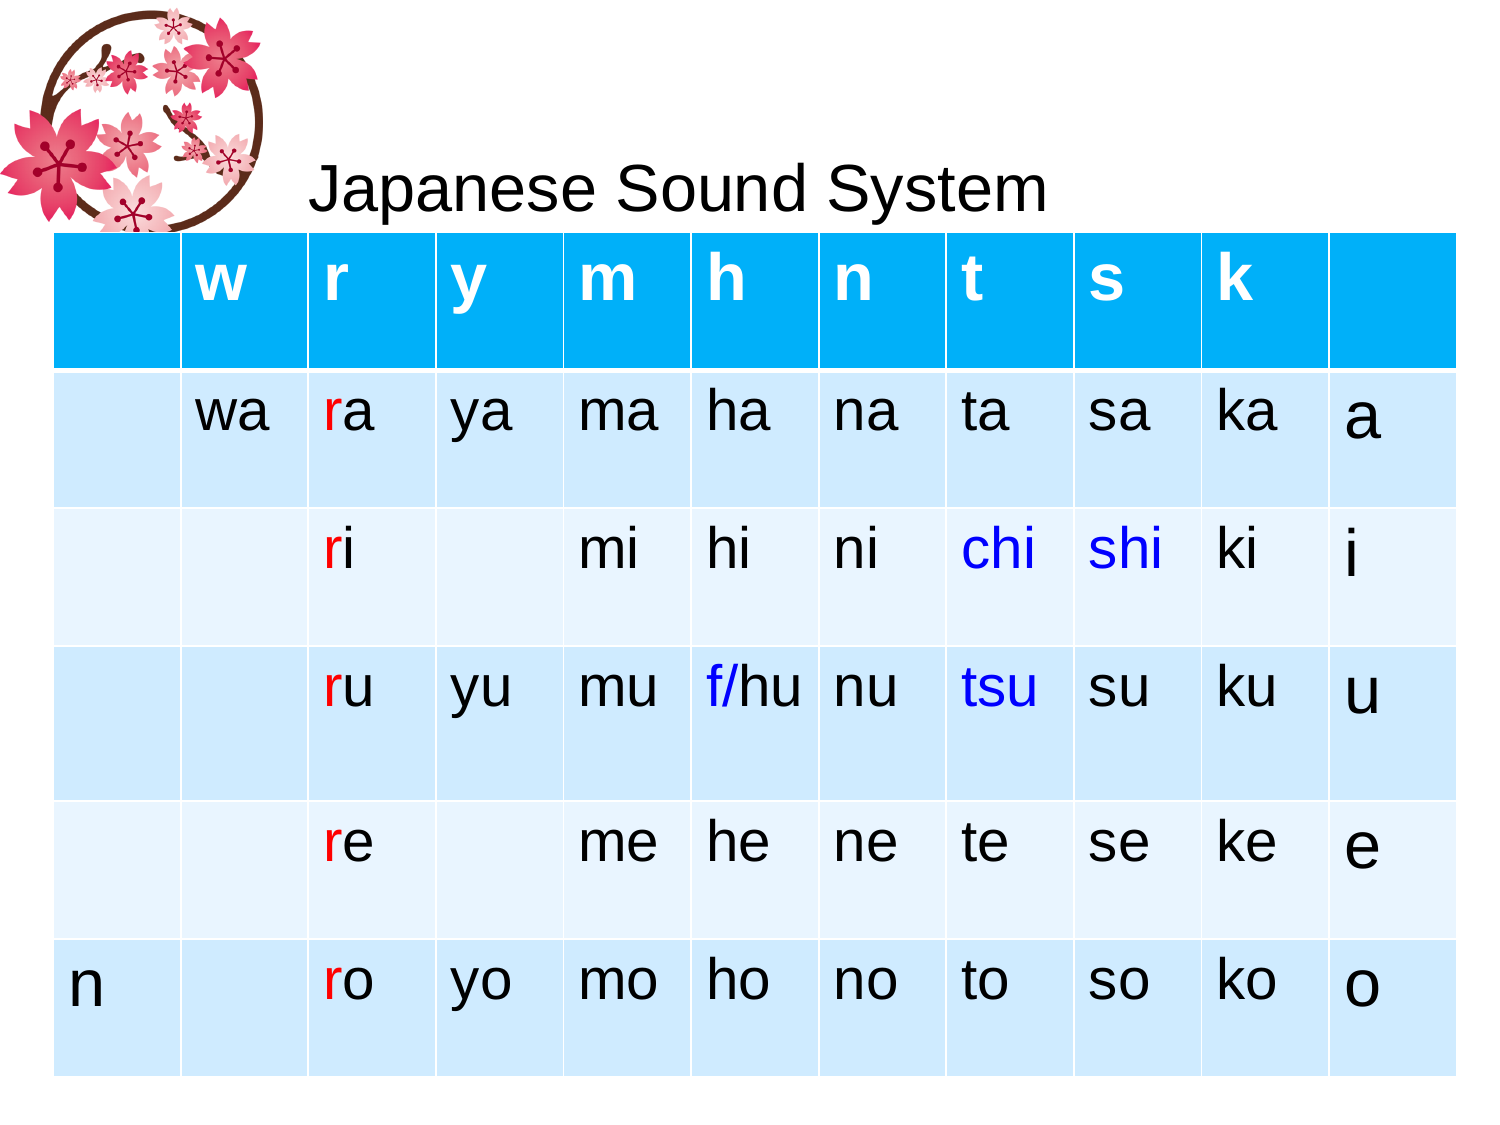

# Japanese Sound System
|  | w | r | y | m | h | n | t | s | k |  |
| --- | --- | --- | --- | --- | --- | --- | --- | --- | --- | --- |
|  | wa | ra | ya | ma | ha | na | ta | sa | ka | a |
|  |  | ri |  | mi | hi | ni | chi | shi | ki | i |
|  |  | ru | yu | mu | f/hu | nu | tsu | su | ku | u |
|  |  | re |  | me | he | ne | te | se | ke | e |
| n |  | ro | yo | mo | ho | no | to | so | ko | o |
43